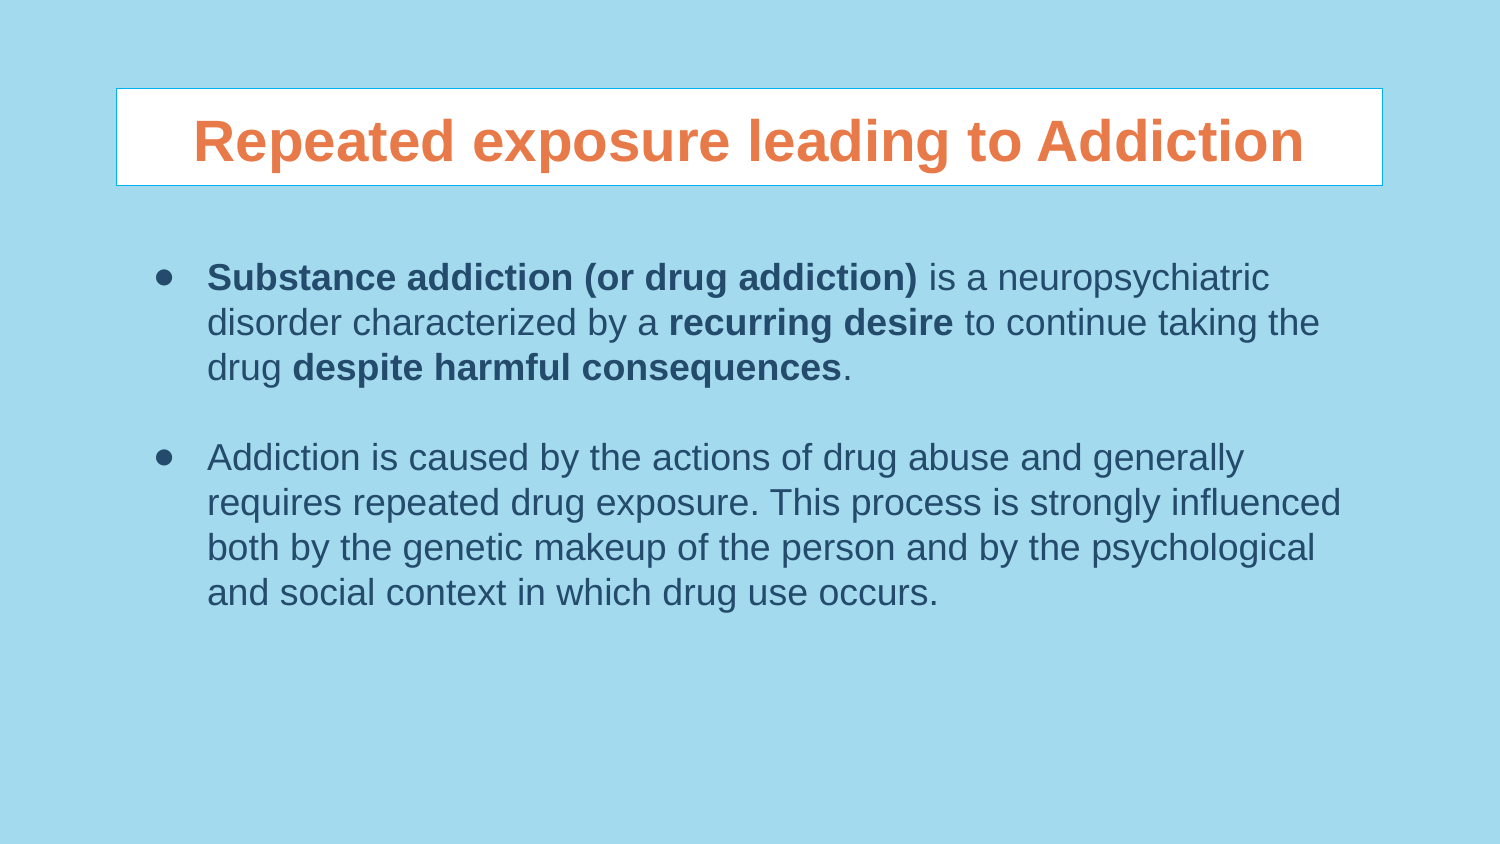

# Repeated exposure leading to Addiction
Substance addiction (or drug addiction) is a neuropsychiatric disorder characterized by a recurring desire to continue taking the drug despite harmful consequences.

Addiction is caused by the actions of drug abuse and generally requires repeated drug exposure. This process is strongly influenced both by the genetic makeup of the person and by the psychological and social context in which drug use occurs.